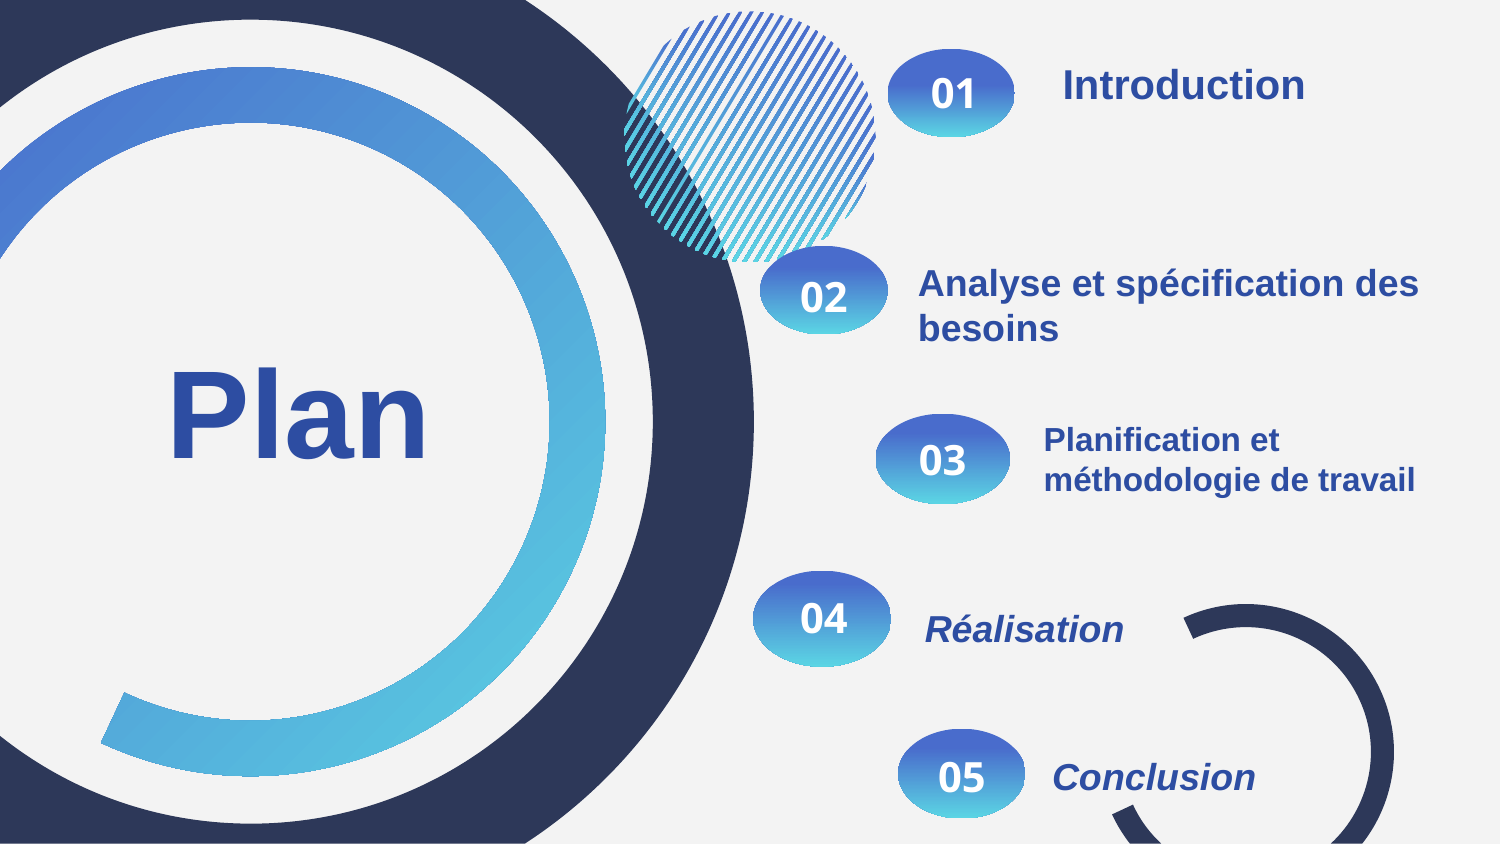

Introduction
01

Analyse et spécification des besoins
02
Plan
Planification et méthodologie de travail

03

04
Réalisation

05
Conclusion